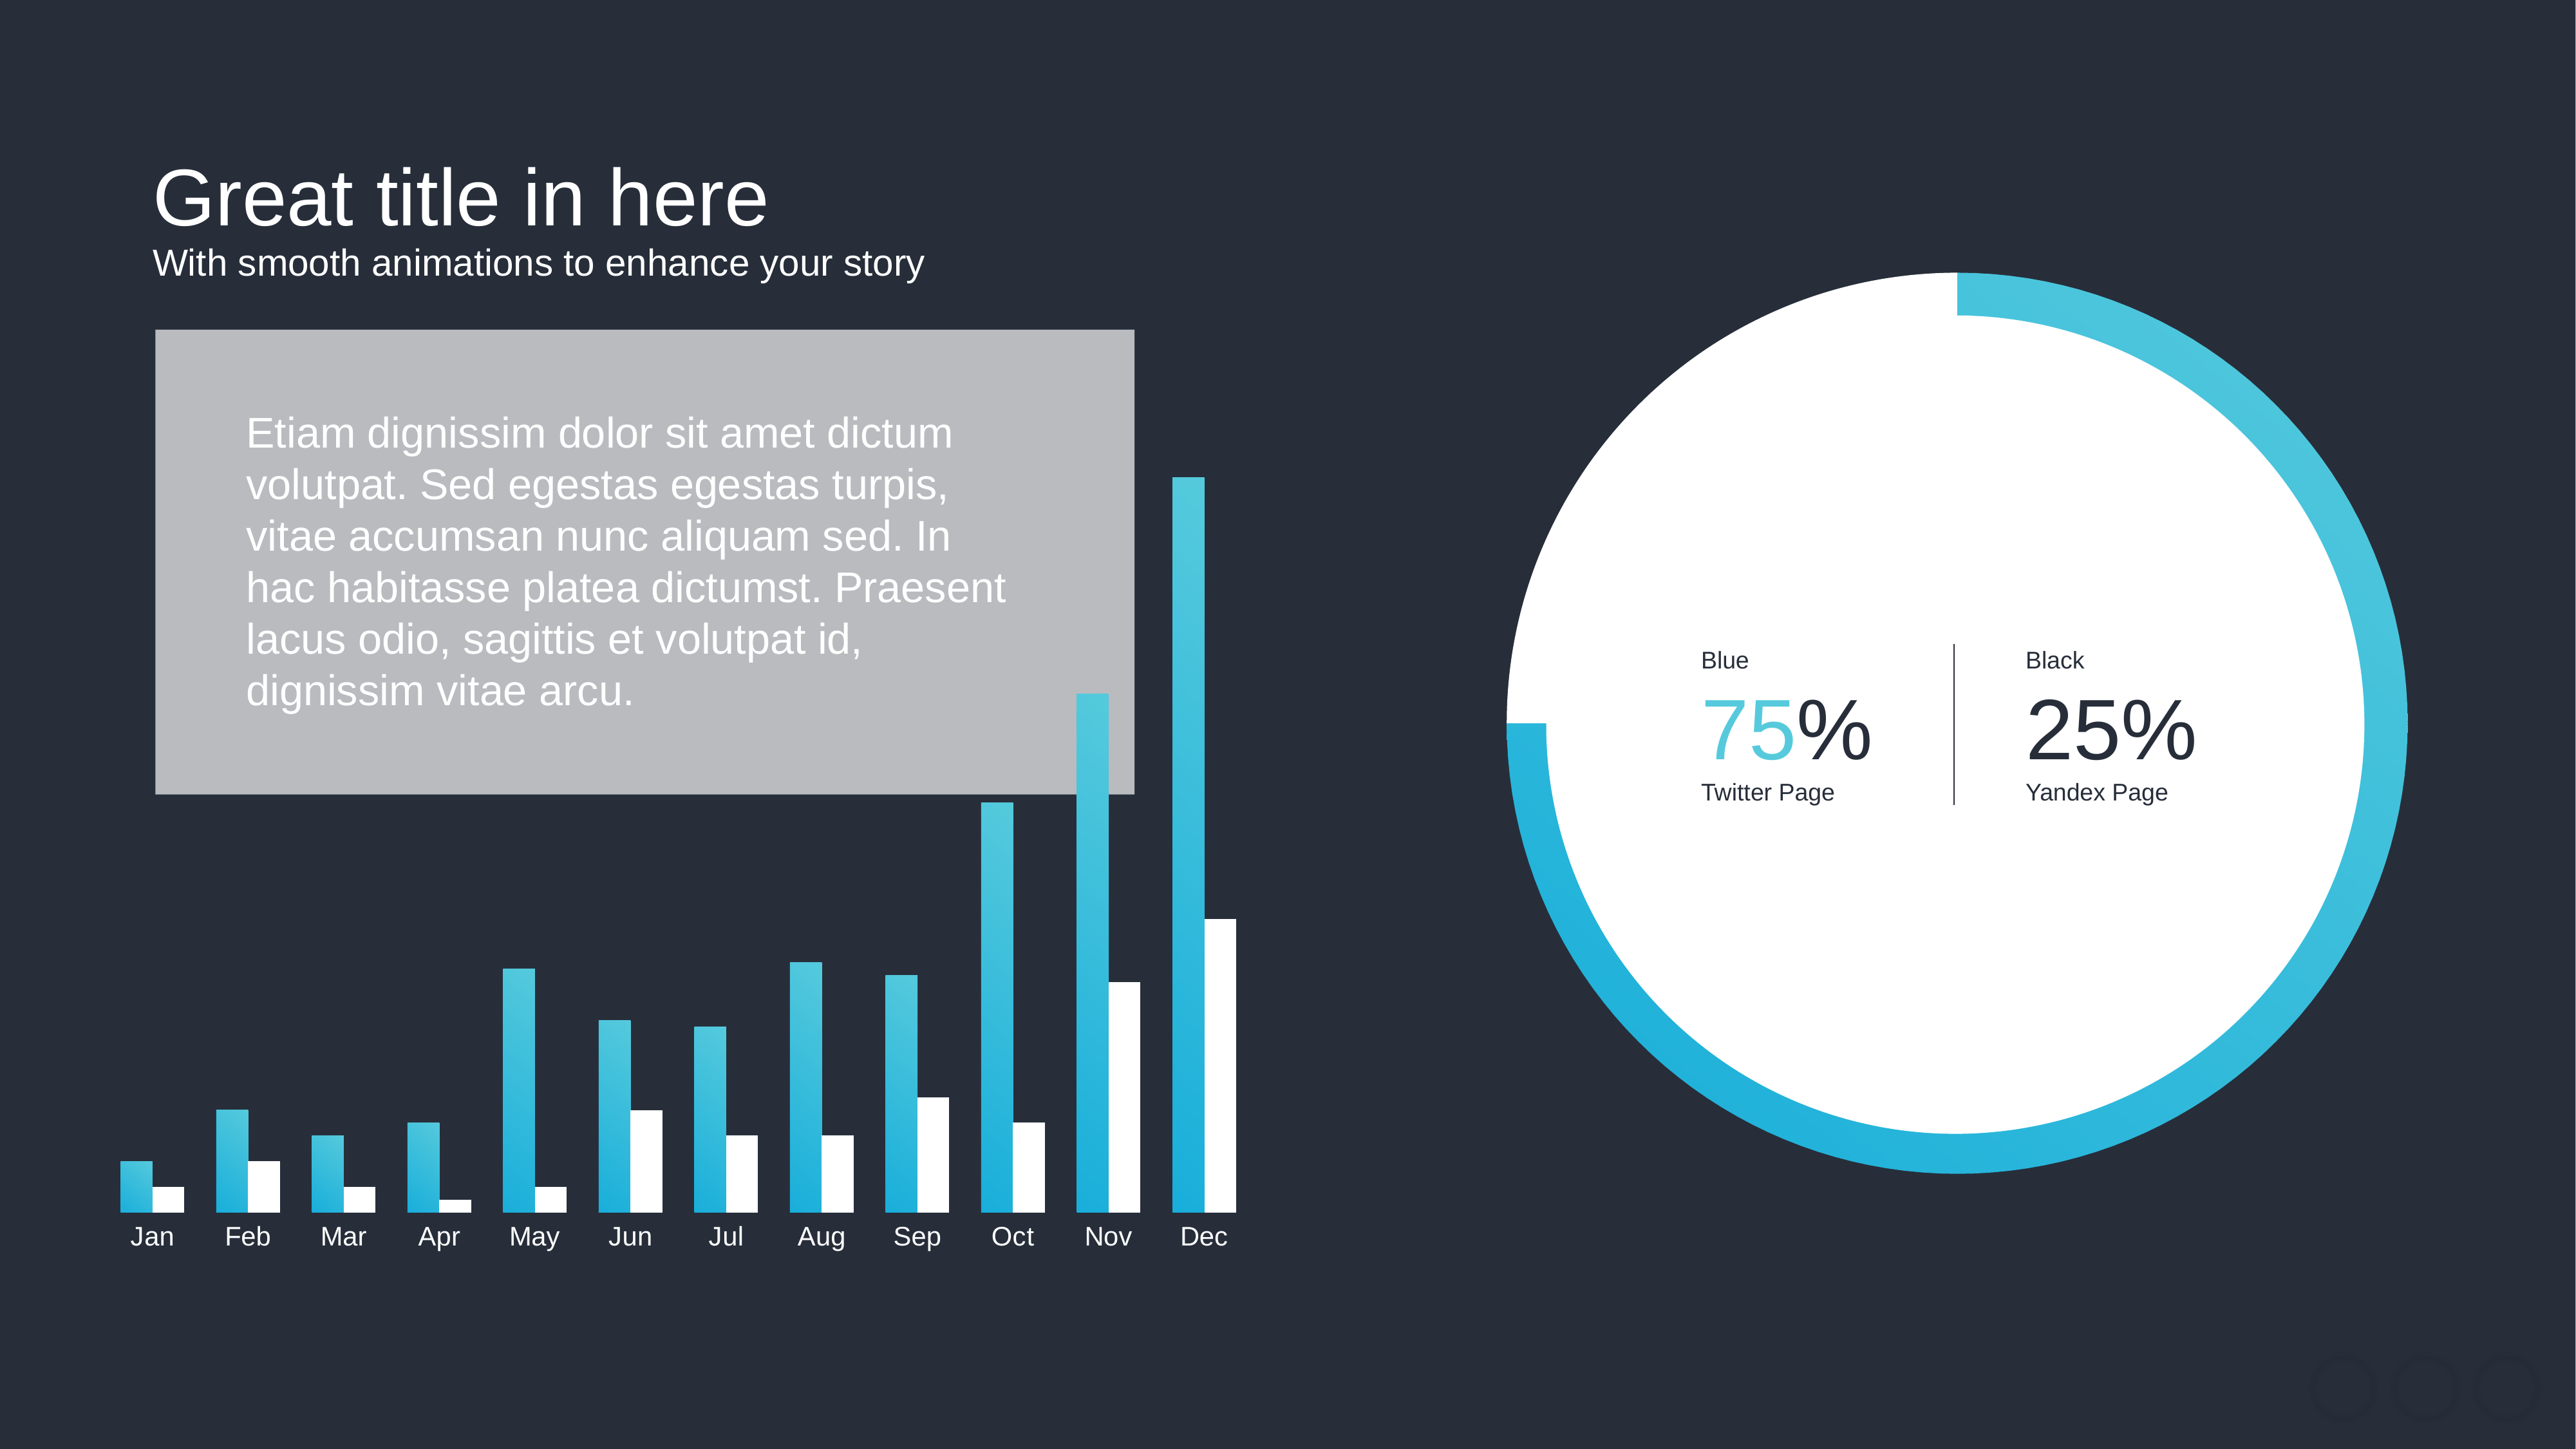

Great title in here
With smooth animations to enhance your story

### Chart

| Category | Sales |
|---|---|
| 1st Qtr | 75.0 |
| 2nd Qtr | 25.0 |
Etiam dignissim dolor sit amet dictum volutpat. Sed egestas egestas turpis, vitae accumsan nunc aliquam sed. In hac habitasse platea dictumst. Praesent lacus odio, sagittis et volutpat id, dignissim vitae arcu.

### Chart

| Category | Series One | Series Two |
|---|---|---|
| Jan | 40.0 | 20.0 |
| Feb | 80.0 | 40.0 |
| Mar | 60.0 | 20.0 |
| Apr | 70.0 | 10.0 |
| May | 190.0 | 20.0 |
| Jun | 150.0 | 80.0 |
| Jul | 145.0 | 60.0 |
| Aug | 195.0 | 60.0 |
| Sep | 185.0 | 90.0 |
| Oct | 320.0 | 70.0 |
| Nov | 405.0 | 180.0 |
| Dec | 574.0 | 229.0 |
Blue
75%
Twitter Page
Black
25%
Yandex Page